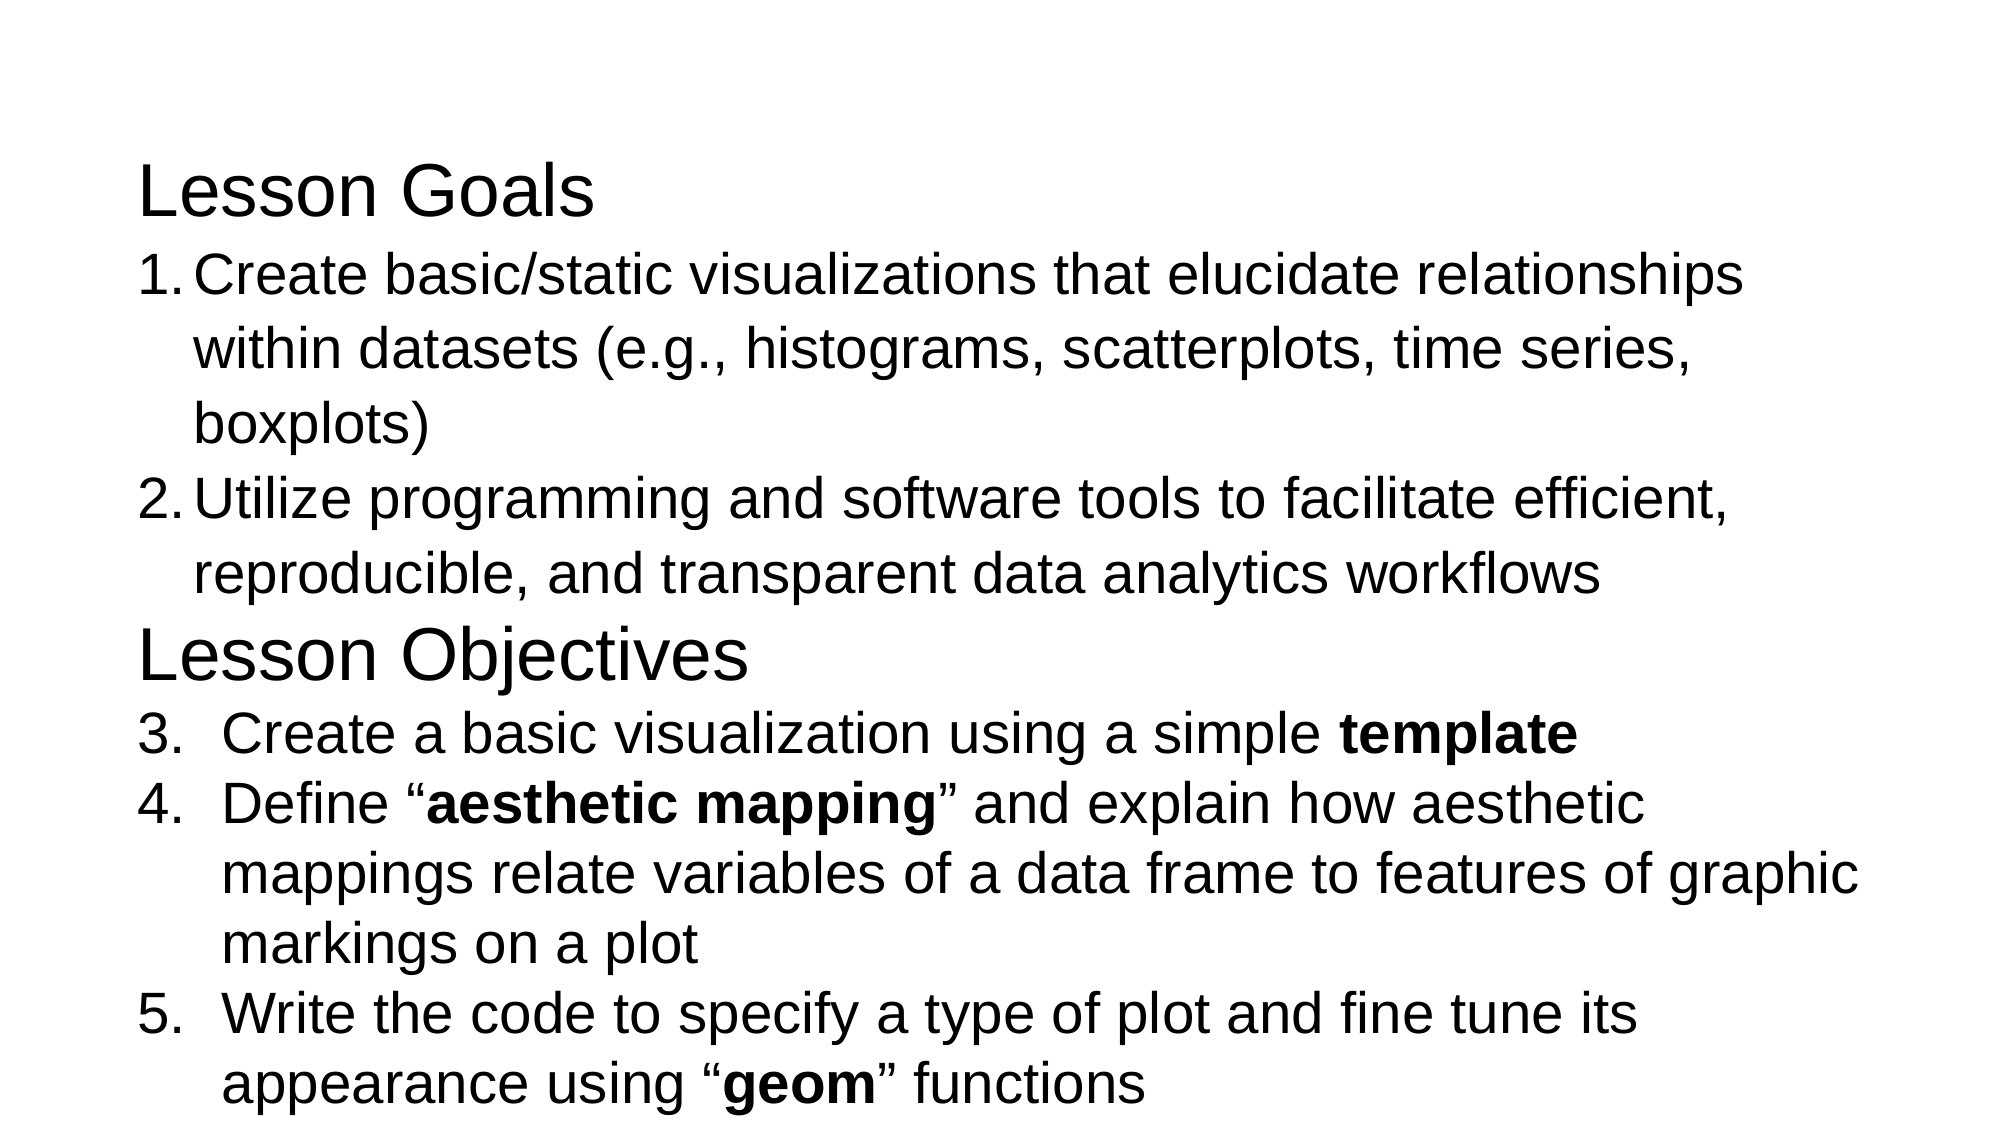

Lesson Goals
Create basic/static visualizations that elucidate relationships within datasets (e.g., histograms, scatterplots, time series, boxplots)
Utilize programming and software tools to facilitate efficient, reproducible, and transparent data analytics workflows
Lesson Objectives
Create a basic visualization using a simple template
Define “aesthetic mapping” and explain how aesthetic mappings relate variables of a data frame to features of graphic markings on a plot
Write the code to specify a type of plot and fine tune its appearance using “geom” functions
Explain how to add layers to a ggplot object to create complex and highly customized visualizations